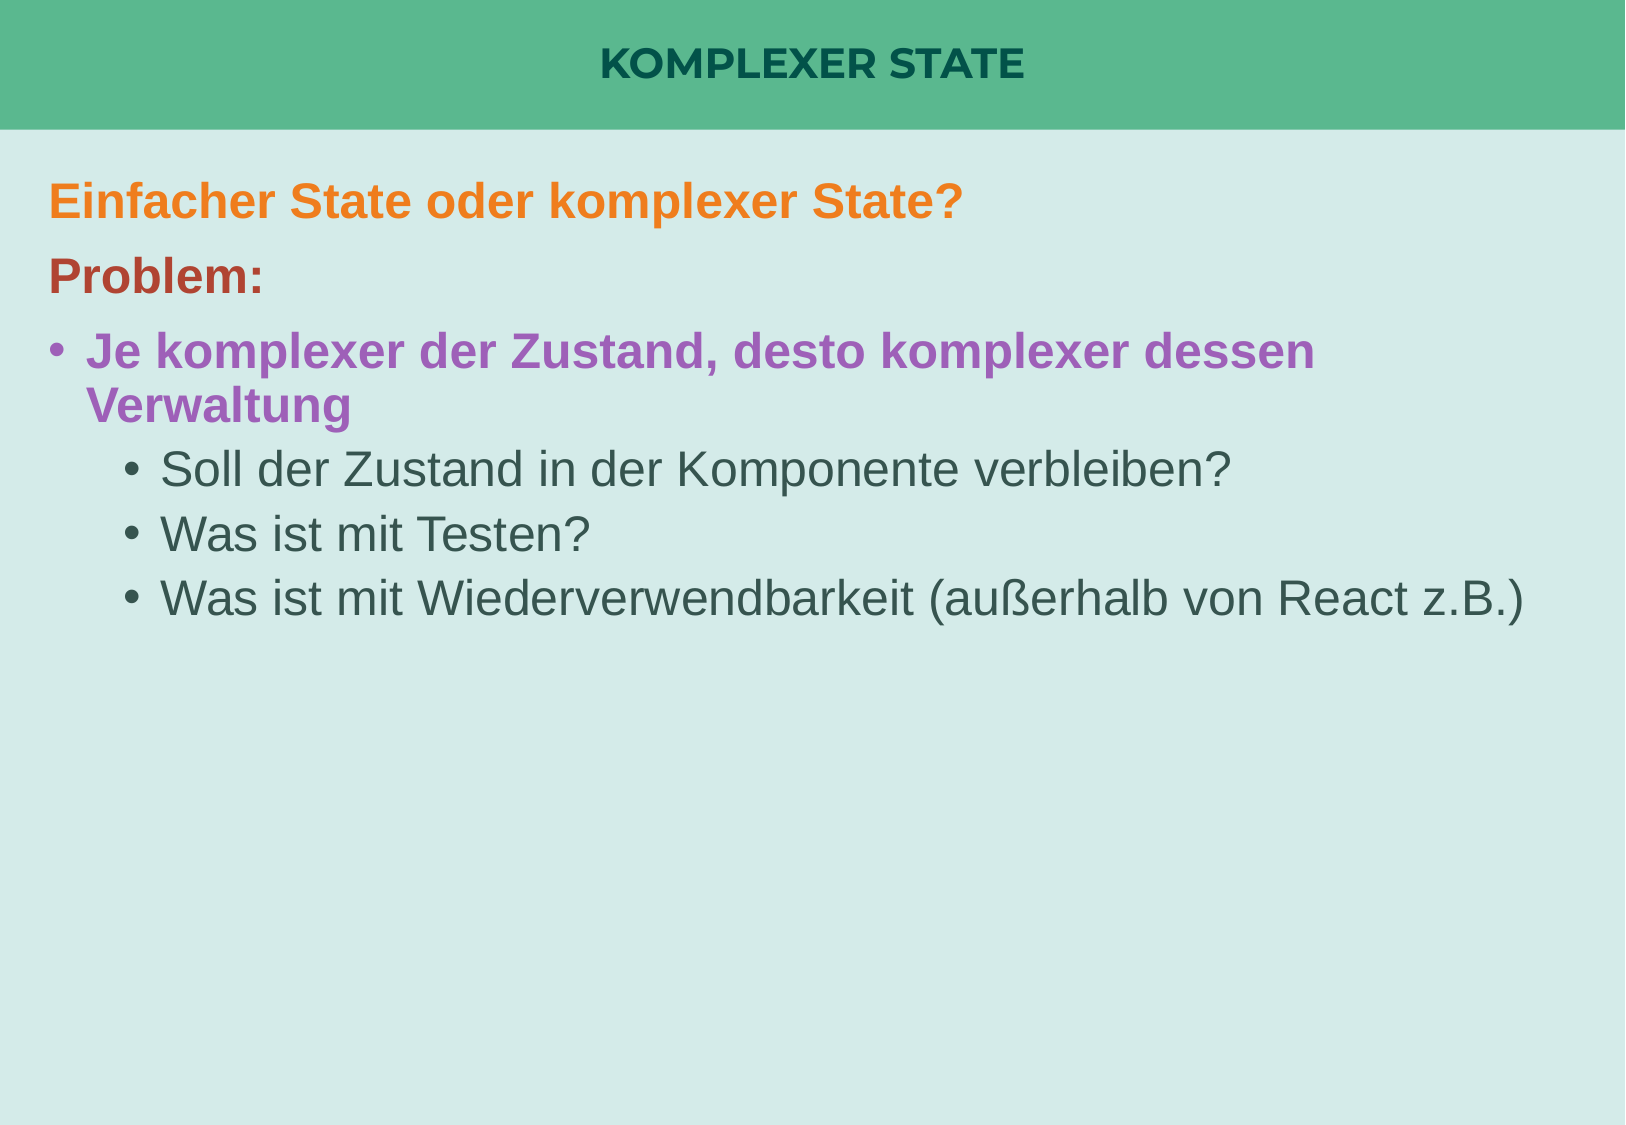

# Komplexer State
Einfacher State oder komplexer State?
Problem:
Je komplexer der Zustand, desto komplexer dessen Verwaltung
Soll der Zustand in der Komponente verbleiben?
Was ist mit Testen?
Was ist mit Wiederverwendbarkeit (außerhalb von React z.B.)